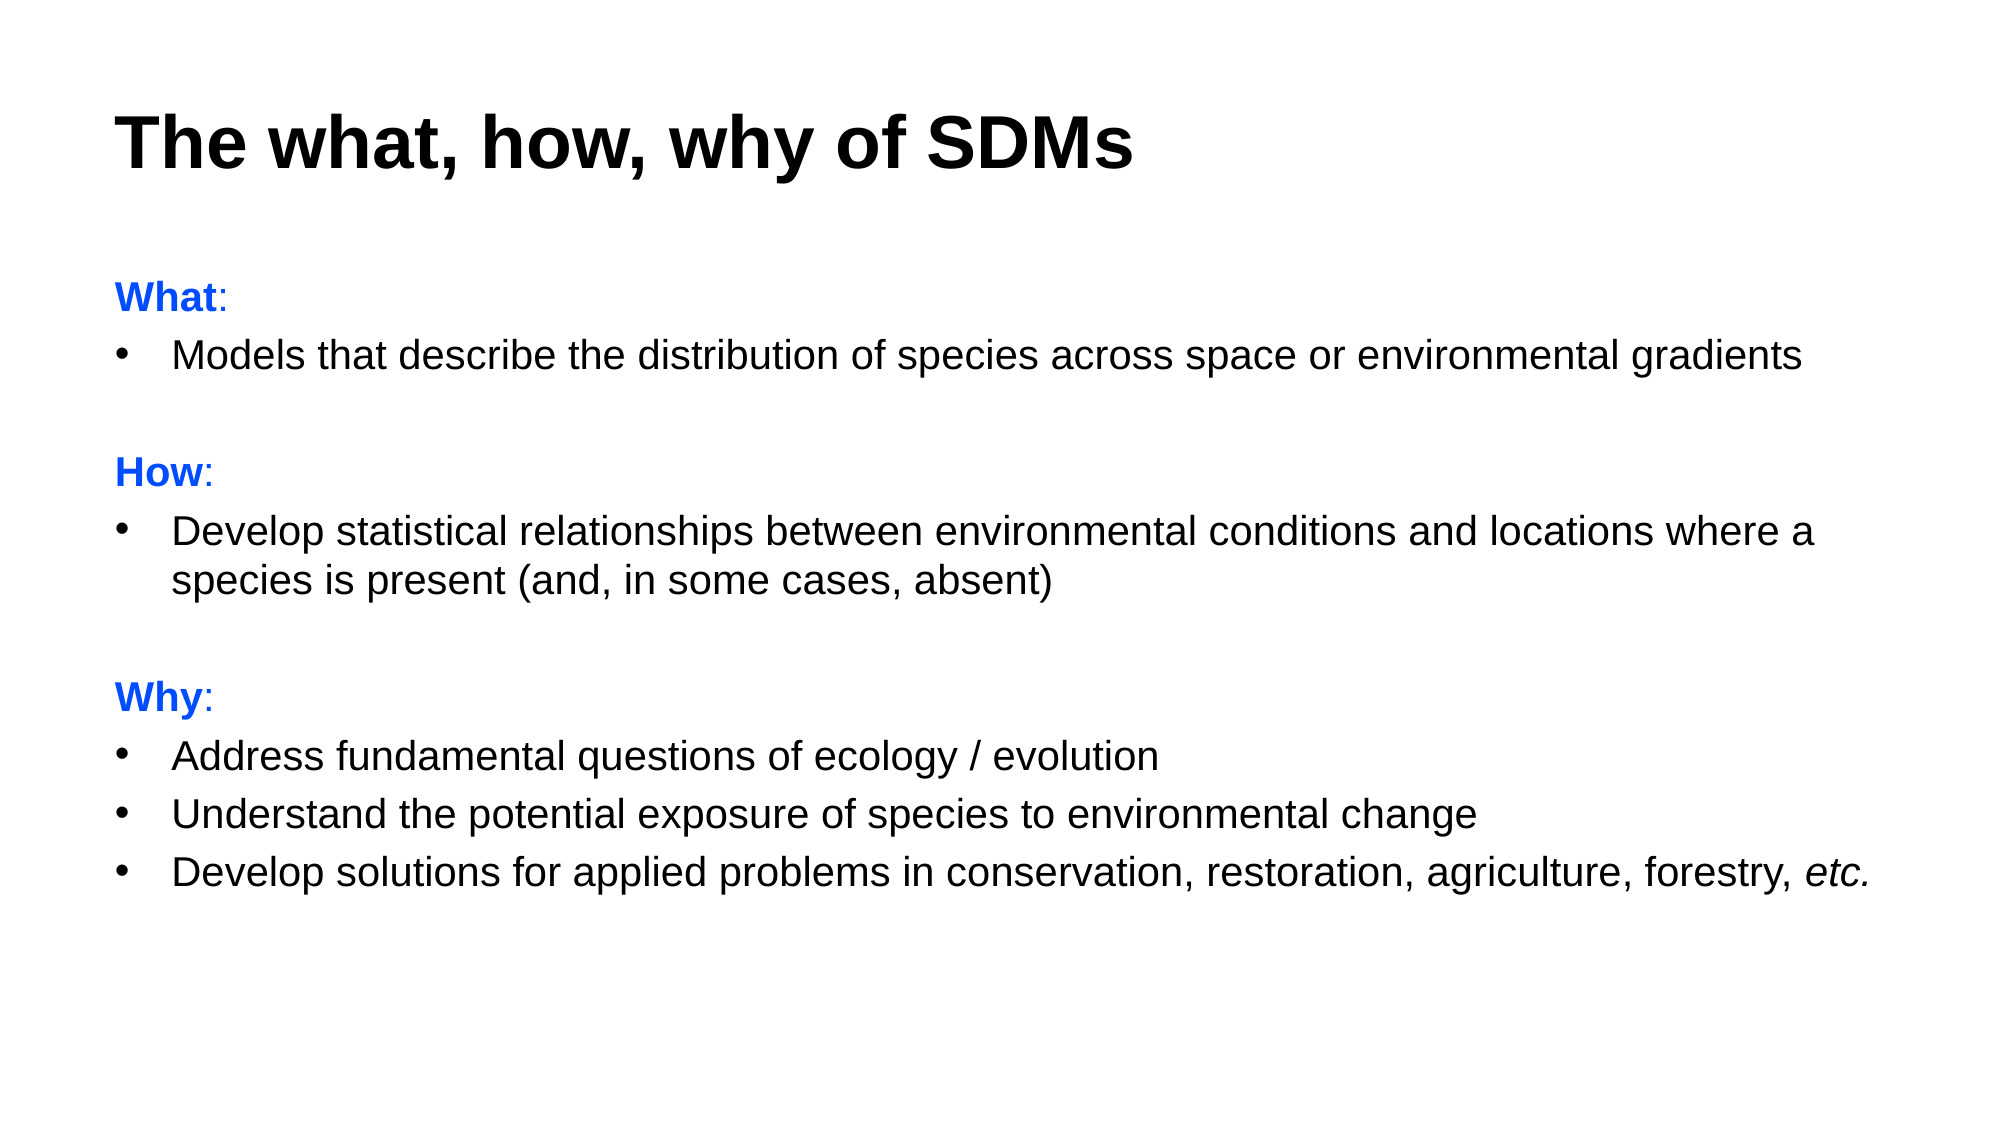

# The what, how, why of SDMs
What:
Models that describe the distribution of species across space or environmental gradients

How:
Develop statistical relationships between environmental conditions and locations where a species is present (and, in some cases, absent)

Why:
Address fundamental questions of ecology / evolution
Understand the potential exposure of species to environmental change
Develop solutions for applied problems in conservation, restoration, agriculture, forestry, etc.